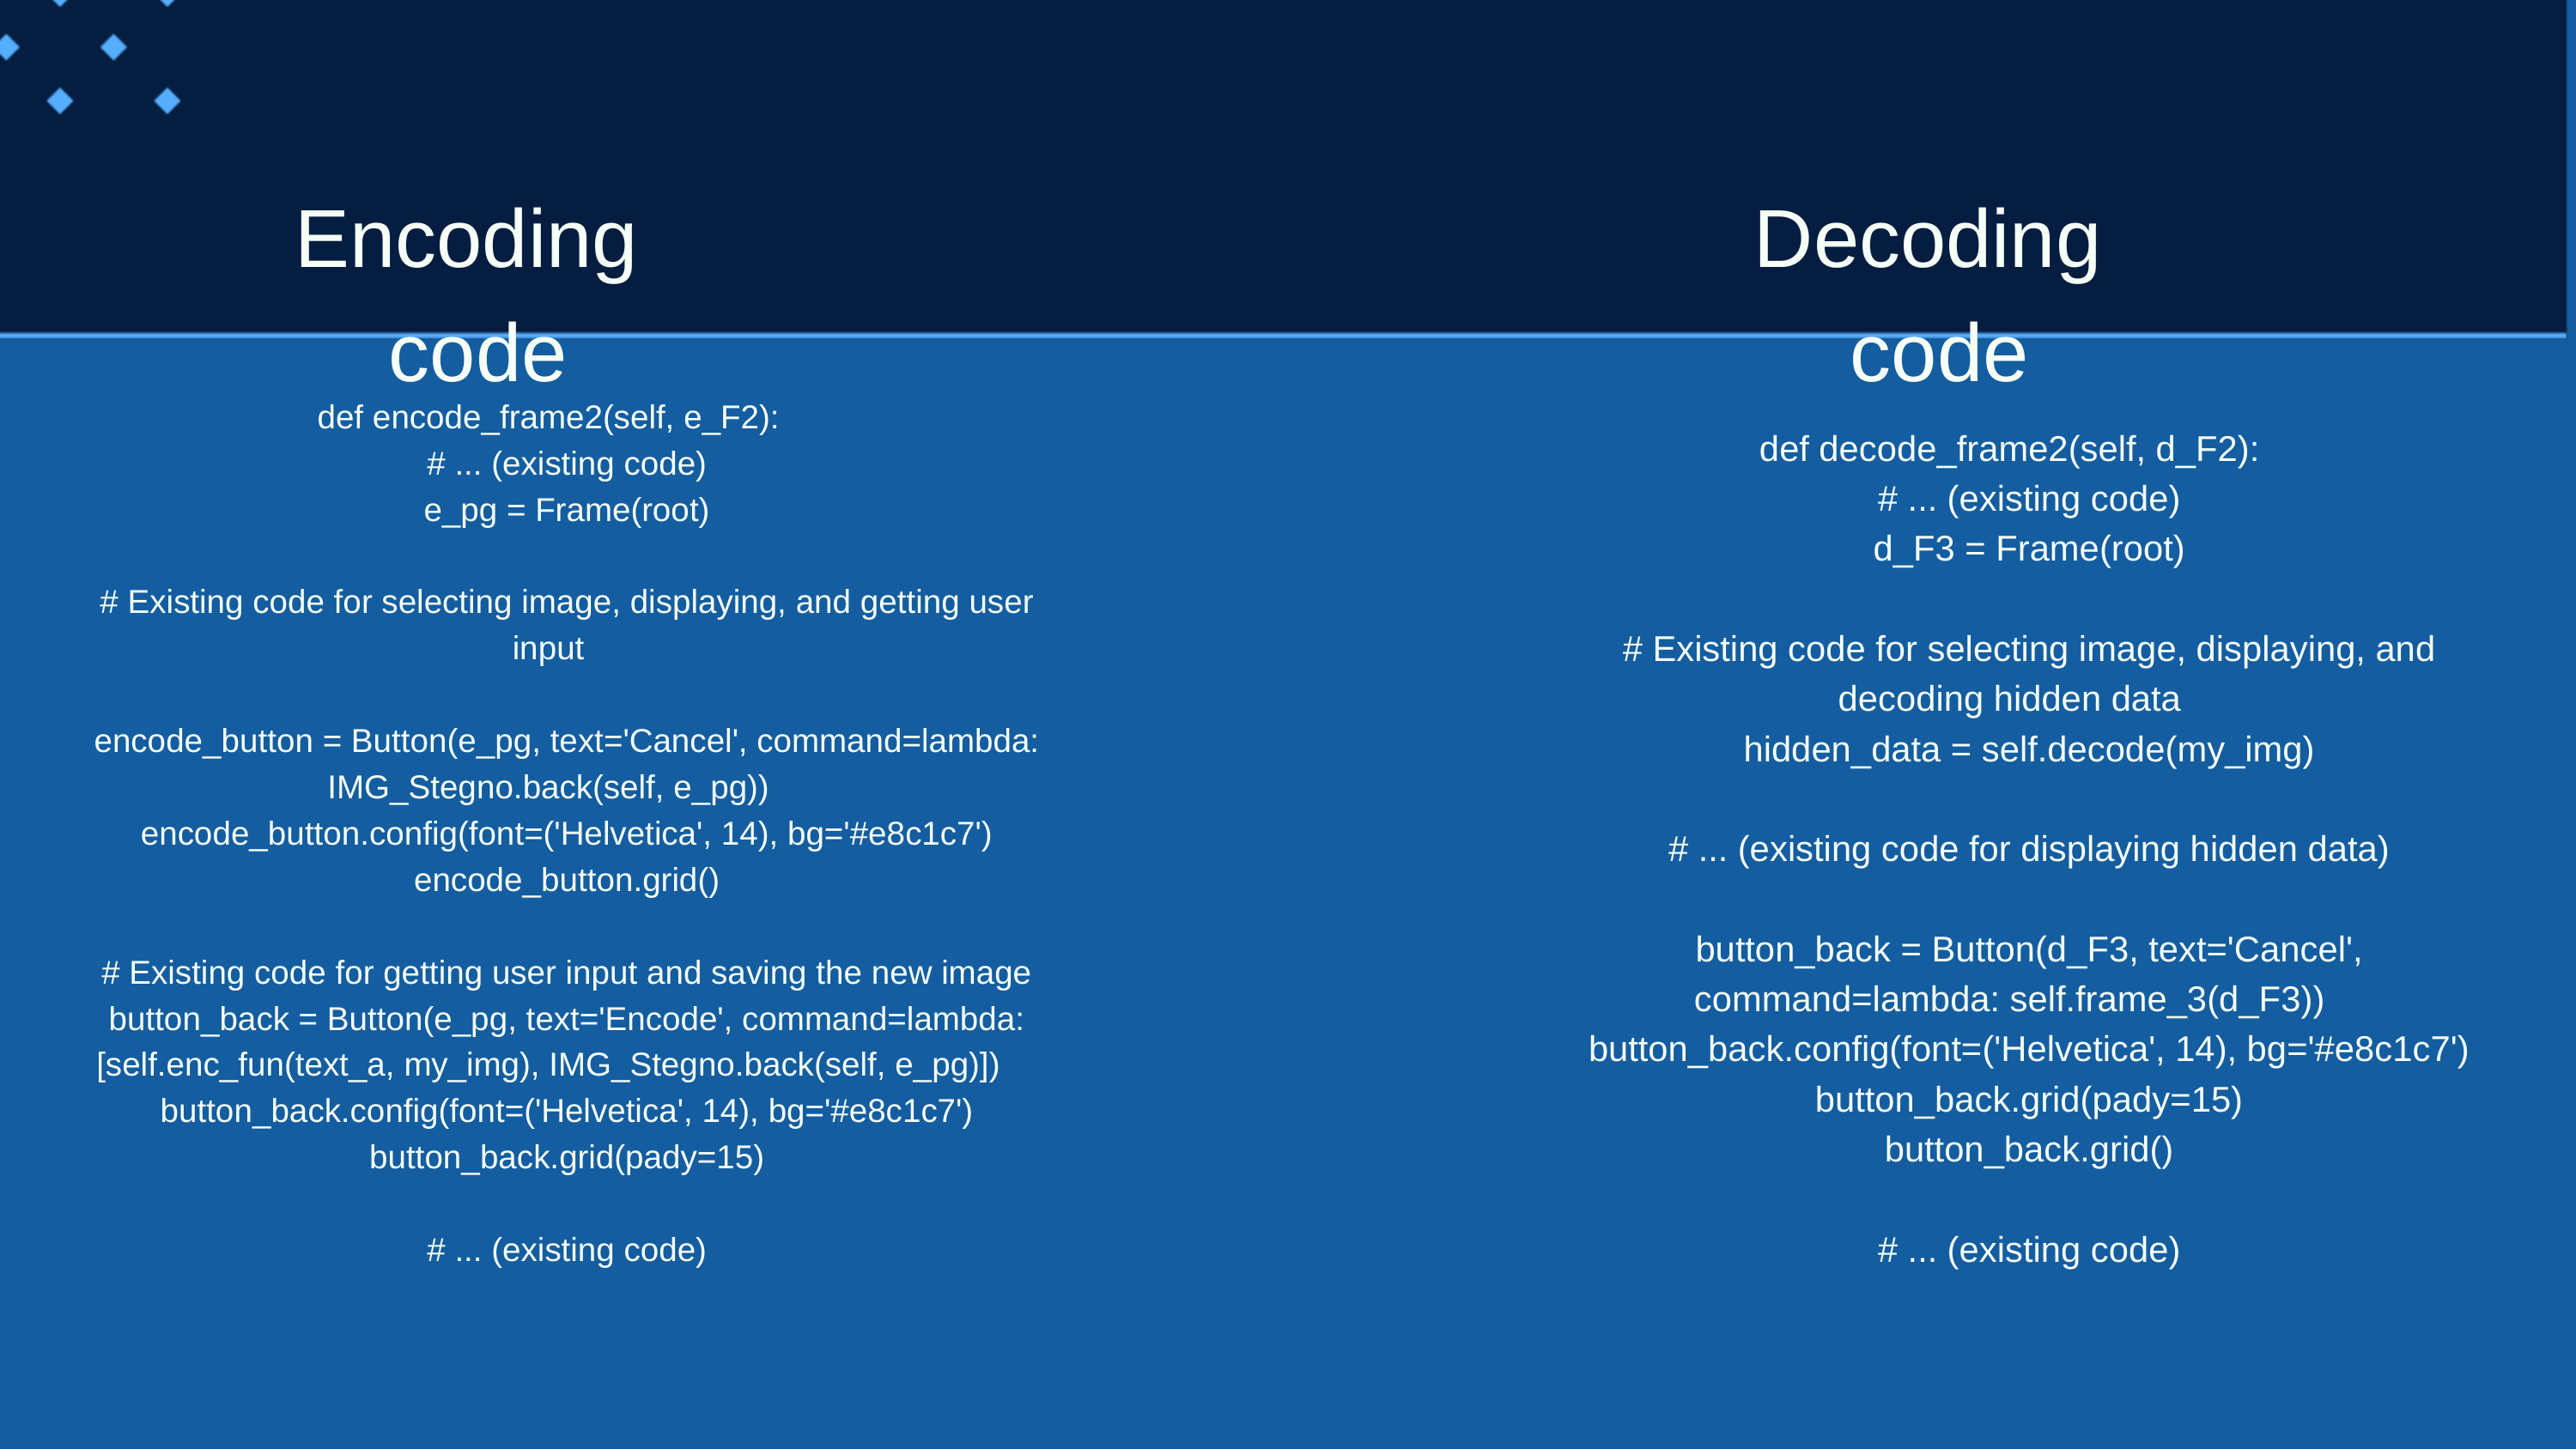

Encoding  code
Decoding  code
def encode_frame2(self, e_F2):
    # ... (existing code)
    e_pg = Frame(root)

    # Existing code for selecting image, displaying, and getting user input

    encode_button = Button(e_pg, text='Cancel', command=lambda: IMG_Stegno.back(self, e_pg))
    encode_button.config(font=('Helvetica', 14), bg='#e8c1c7')
    encode_button.grid()

    # Existing code for getting user input and saving the new image
    button_back = Button(e_pg, text='Encode', command=lambda: [self.enc_fun(text_a, my_img), IMG_Stegno.back(self, e_pg)])
    button_back.config(font=('Helvetica', 14), bg='#e8c1c7')
    button_back.grid(pady=15)

    # ... (existing code)

def decode_frame2(self, d_F2):
    # ... (existing code)
    d_F3 = Frame(root)

    # Existing code for selecting image, displaying, and decoding hidden data
    hidden_data = self.decode(my_img)

    # ... (existing code for displaying hidden data)

    button_back = Button(d_F3, text='Cancel', command=lambda: self.frame_3(d_F3))
    button_back.config(font=('Helvetica', 14), bg='#e8c1c7')
    button_back.grid(pady=15)
    button_back.grid()

    # ... (existing code)